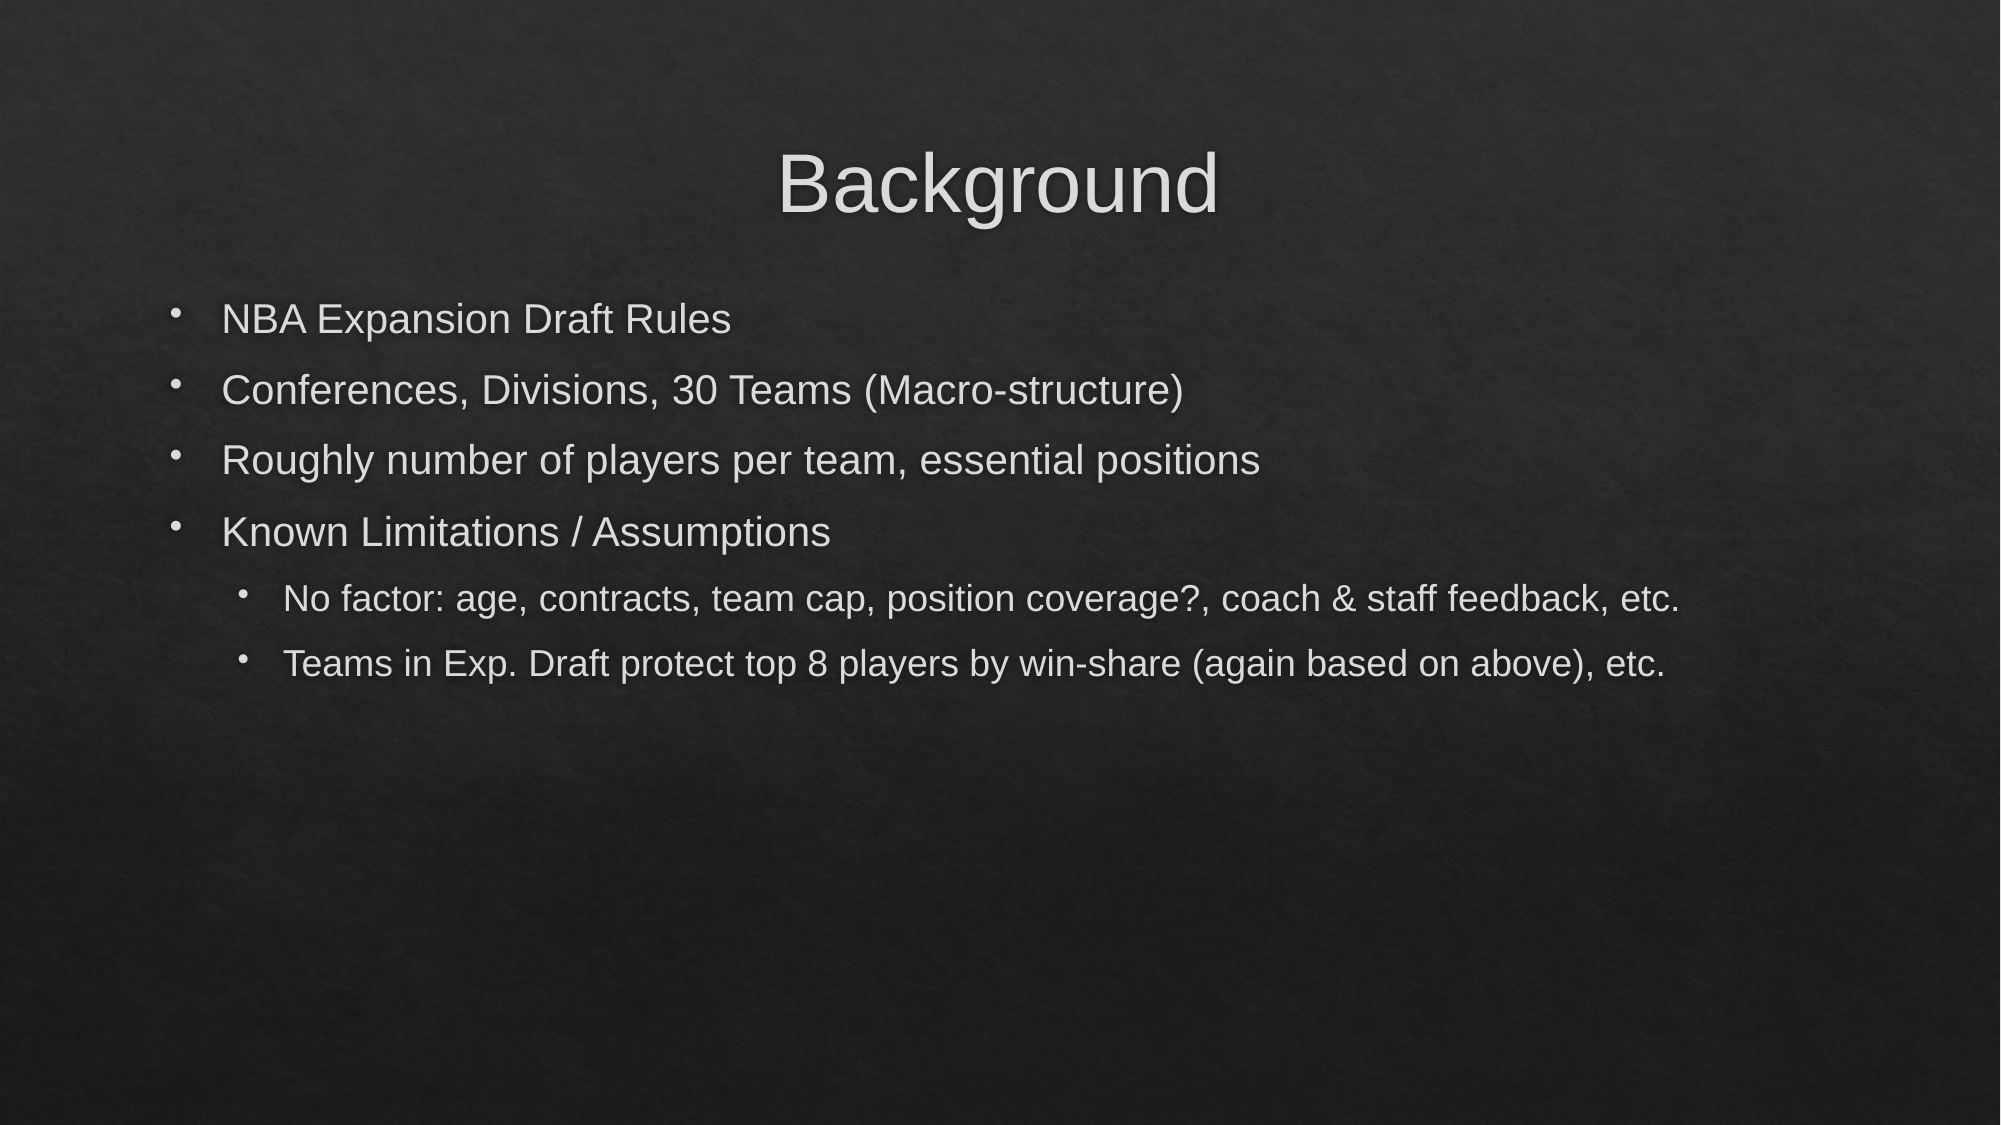

# Background
NBA Expansion Draft Rules
Conferences, Divisions, 30 Teams (Macro-structure)
Roughly number of players per team, essential positions
Known Limitations / Assumptions
No factor: age, contracts, team cap, position coverage?, coach & staff feedback, etc.
Teams in Exp. Draft protect top 8 players by win-share (again based on above), etc.